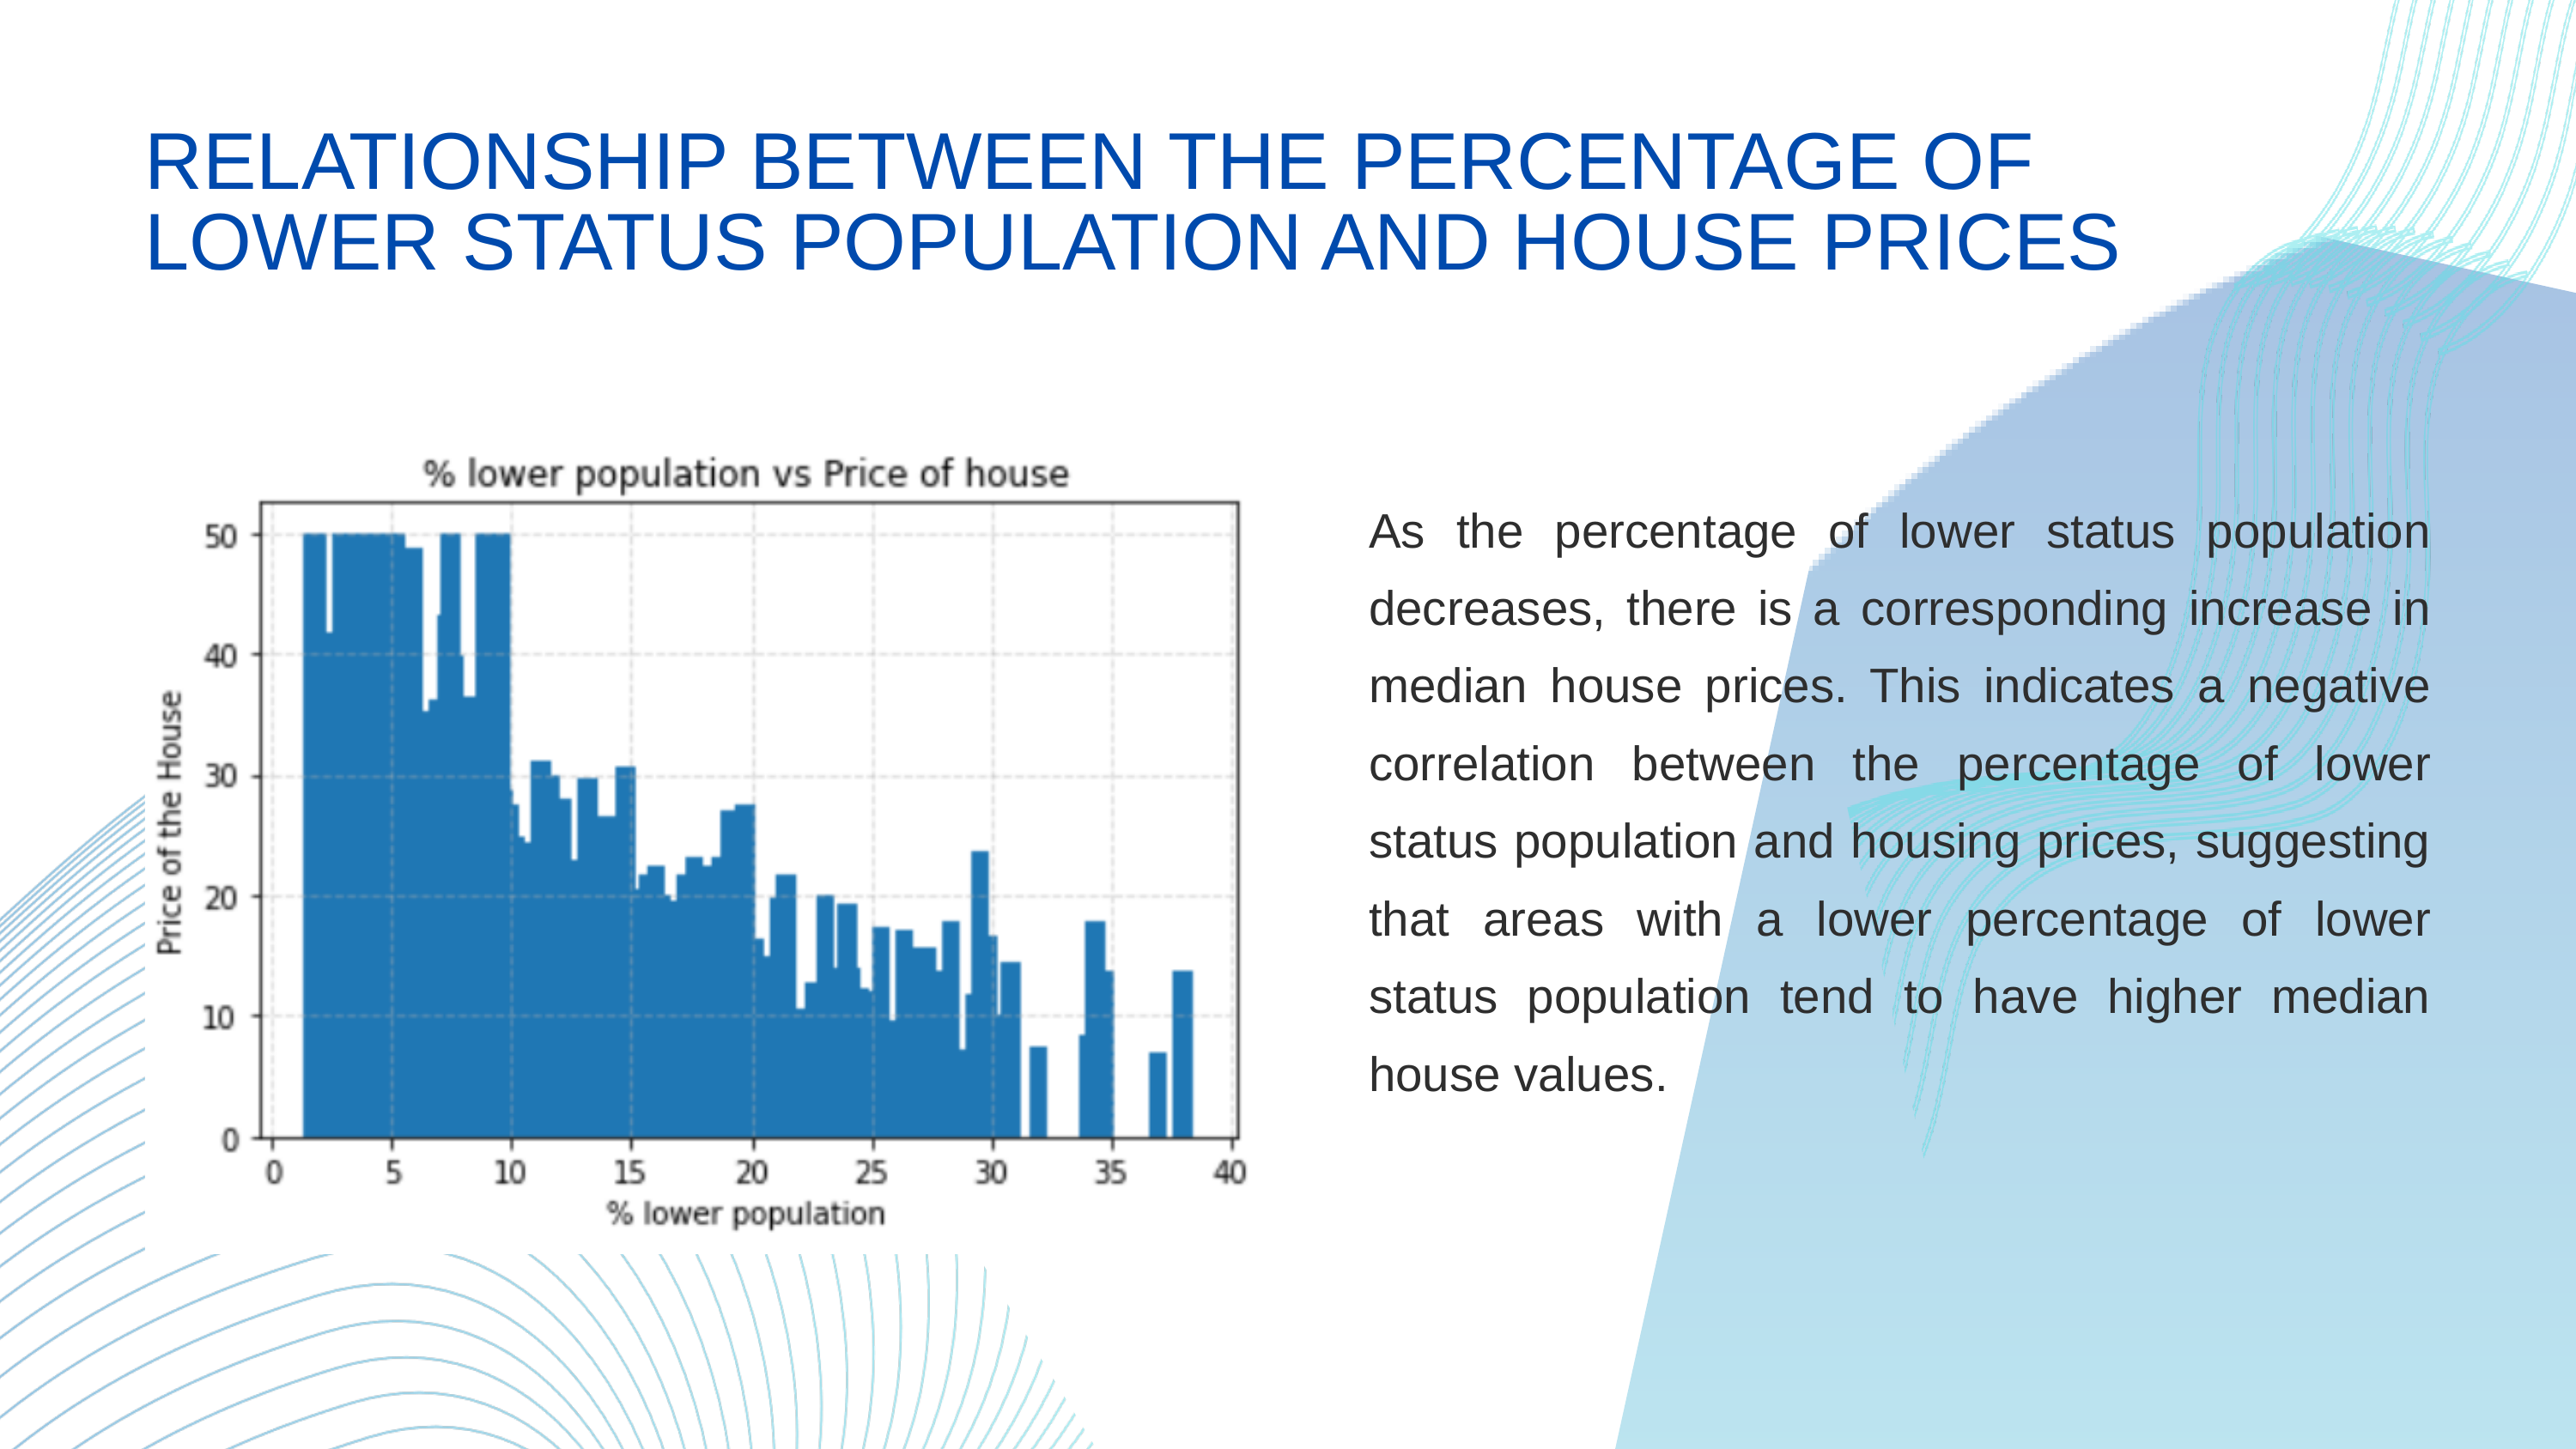

RELATIONSHIP BETWEEN THE PERCENTAGE OF LOWER STATUS POPULATION AND HOUSE PRICES

As the percentage of lower status population decreases, there is a corresponding increase in median house prices. This indicates a negative correlation between the percentage of lower status population and housing prices, suggesting that areas with a lower percentage of lower status population tend to have higher median house values.